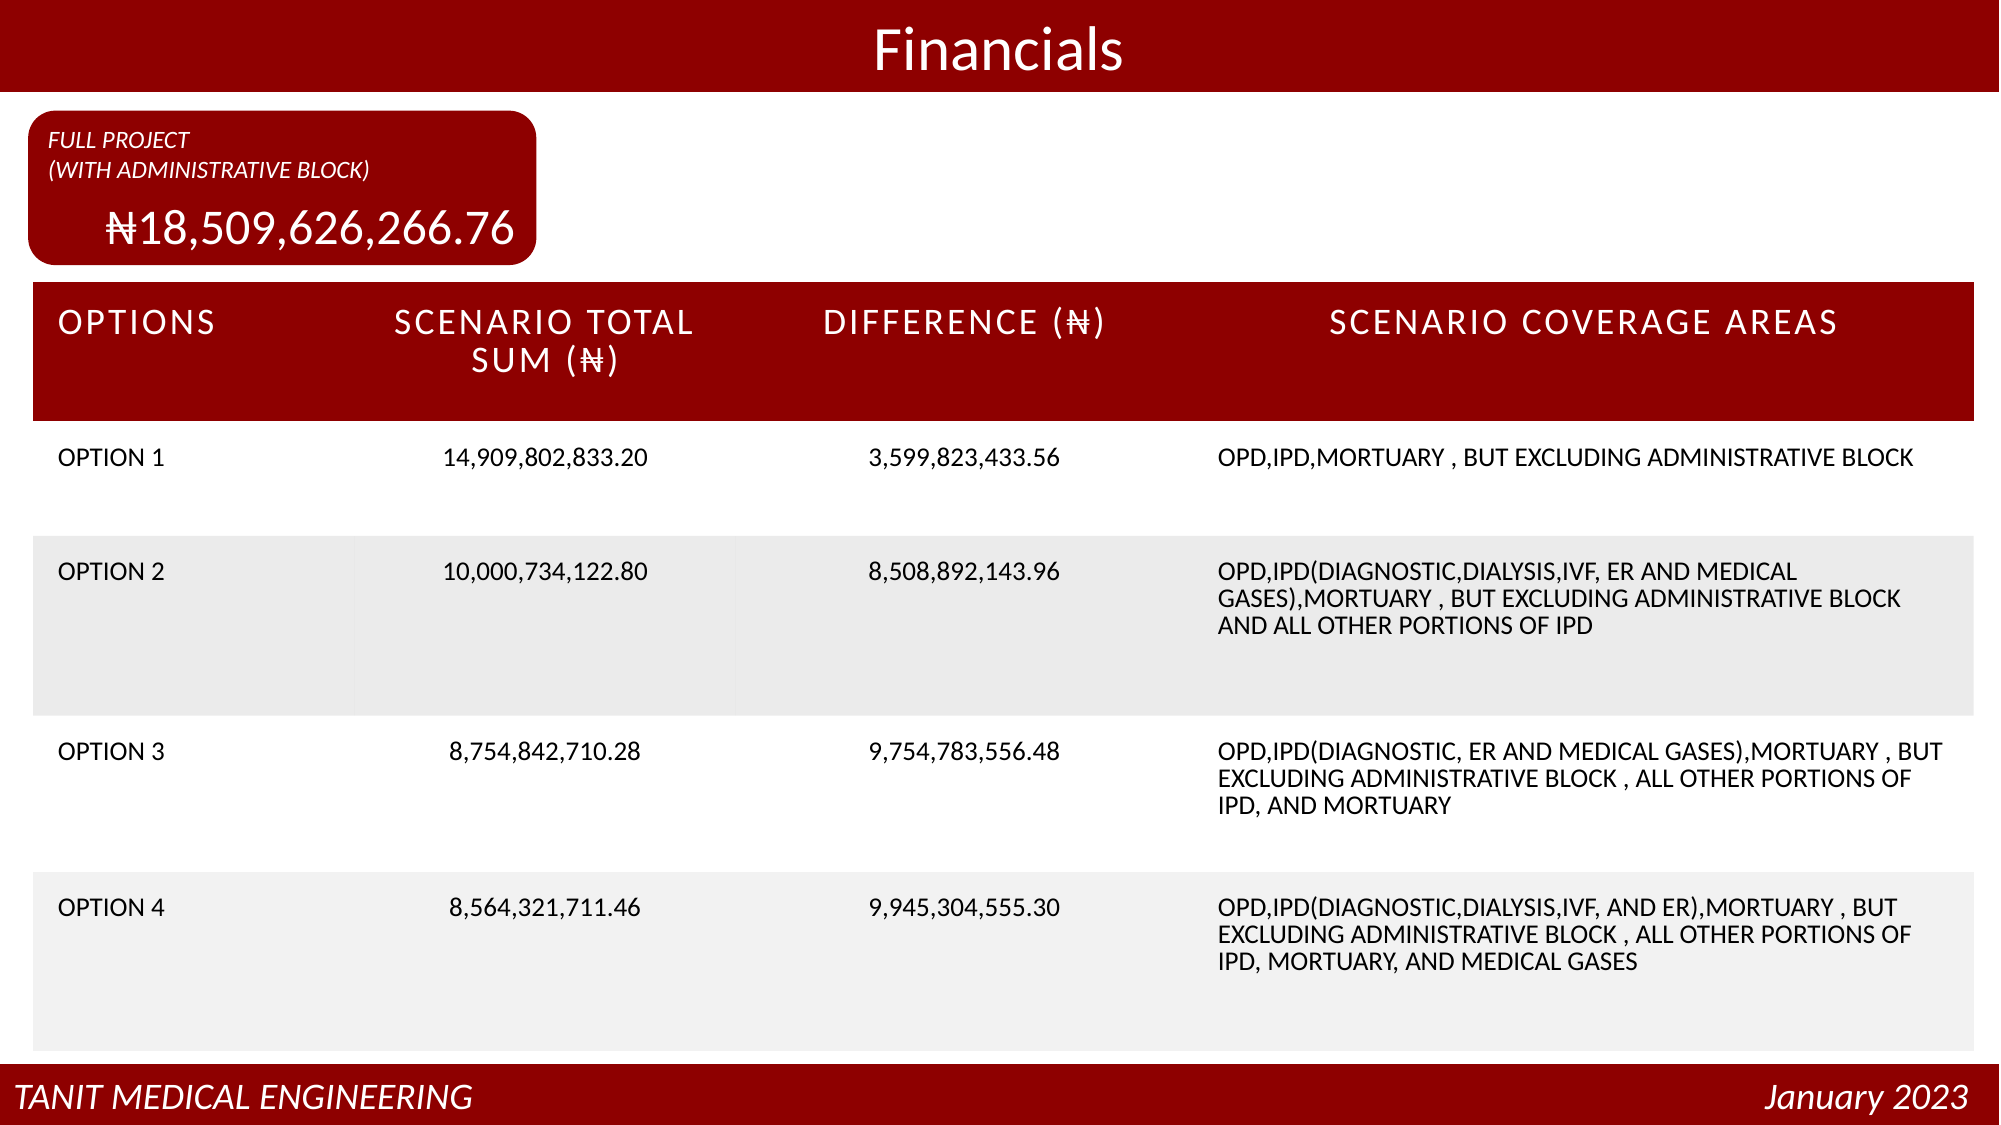

# Financials

FULL PROJECT
(WITH ADMINISTRATIVE BLOCK)
₦18,509,626,266.76
| OPTIONS | SCENARIO TOTAL SUM (₦) | DIFFERENCE (₦) | SCENARIO COVERAGE AREAS |
| --- | --- | --- | --- |
| OPTION 1 | 14,909,802,833.20 | 3,599,823,433.56 | OPD,IPD,MORTUARY , BUT EXCLUDING ADMINISTRATIVE BLOCK |
| OPTION 2 | 10,000,734,122.80 | 8,508,892,143.96 | OPD,IPD(DIAGNOSTIC,DIALYSIS,IVF, ER AND MEDICAL GASES),MORTUARY , BUT EXCLUDING ADMINISTRATIVE BLOCK AND ALL OTHER PORTIONS OF IPD |
| OPTION 3 | 8,754,842,710.28 | 9,754,783,556.48 | OPD,IPD(DIAGNOSTIC, ER AND MEDICAL GASES),MORTUARY , BUT EXCLUDING ADMINISTRATIVE BLOCK , ALL OTHER PORTIONS OF IPD, AND MORTUARY |
| OPTION 4 | 8,564,321,711.46 | 9,945,304,555.30 | OPD,IPD(DIAGNOSTIC,DIALYSIS,IVF, AND ER),MORTUARY , BUT EXCLUDING ADMINISTRATIVE BLOCK , ALL OTHER PORTIONS OF IPD, MORTUARY, AND MEDICAL GASES |
Phase

TANIT MEDICAL ENGINEERING
TANIT MEDICAL ENGINEERING								            January 2023